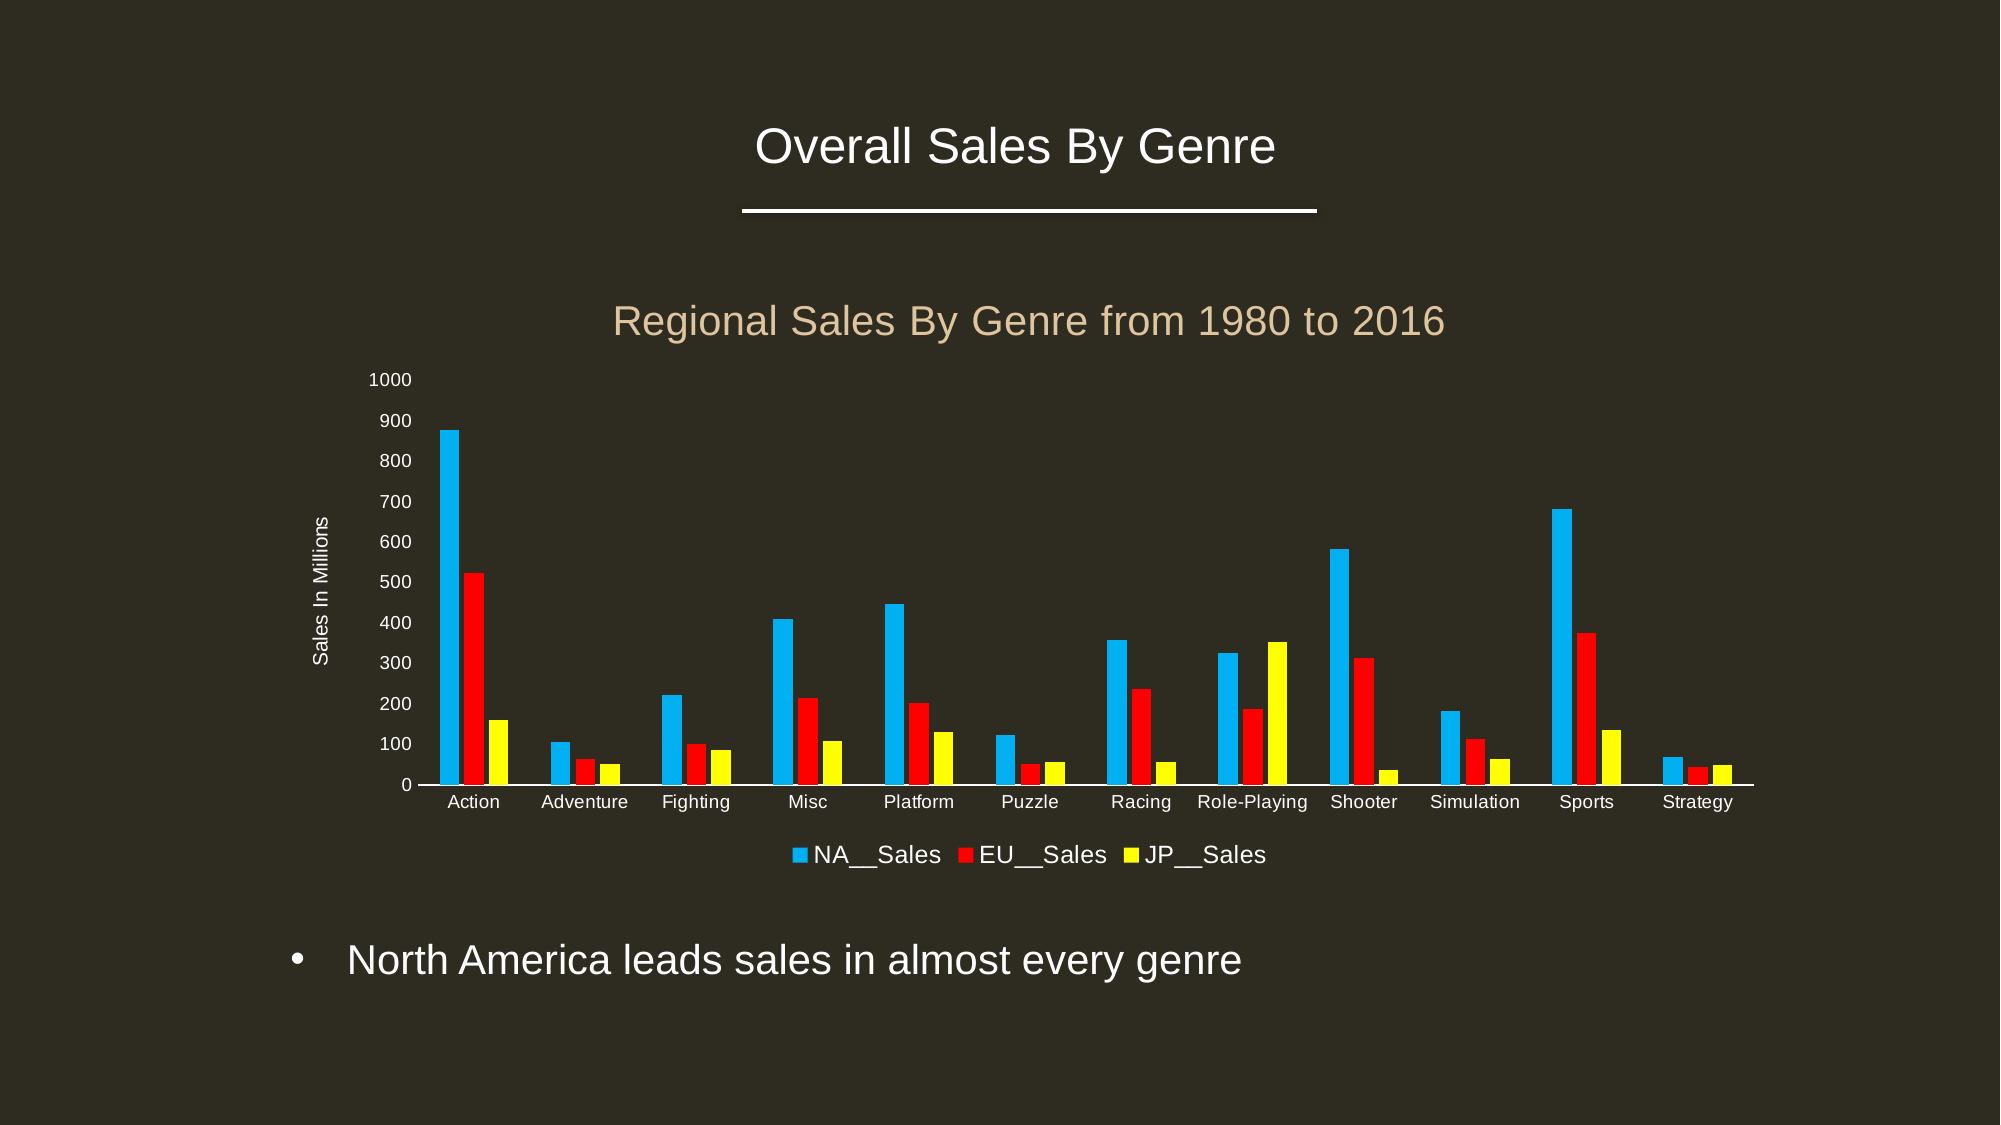

Overall Sales By Genre

### Chart: Regional Sales By Genre from 1980 to 2016

| Category | NA__Sales | EU__Sales | JP__Sales |
|---|---|---|---|
| Action | 877.8299999999916 | 524.9999999999854 | 159.95000000000087 |
| Adventure | 105.62999999999997 | 63.94999999999999 | 51.110000000000326 |
| Fighting | 223.59000000000017 | 101.32000000000025 | 87.35000000000014 |
| Misc | 410.23999999999904 | 215.98000000000036 | 107.75999999999995 |
| Platform | 447.0499999999991 | 201.63000000000017 | 130.77000000000012 |
| Puzzle | 123.78000000000009 | 50.77999999999998 | 57.30999999999997 |
| Racing | 359.41999999999774 | 238.39000000000024 | 56.69000000000002 |
| Role-Playing | 327.279999999999 | 188.06000000000031 | 352.3099999999979 |
| Shooter | 582.599999999995 | 313.2699999999967 | 38.28000000000007 |
| Simulation | 183.04000000000067 | 113.3800000000002 | 63.70000000000007 |
| Sports | 683.3499999999967 | 376.84999999999457 | 135.3700000000004 |
| Strategy | 68.70000000000019 | 45.34000000000005 | 49.46000000000003 |
North America leads sales in almost every genre